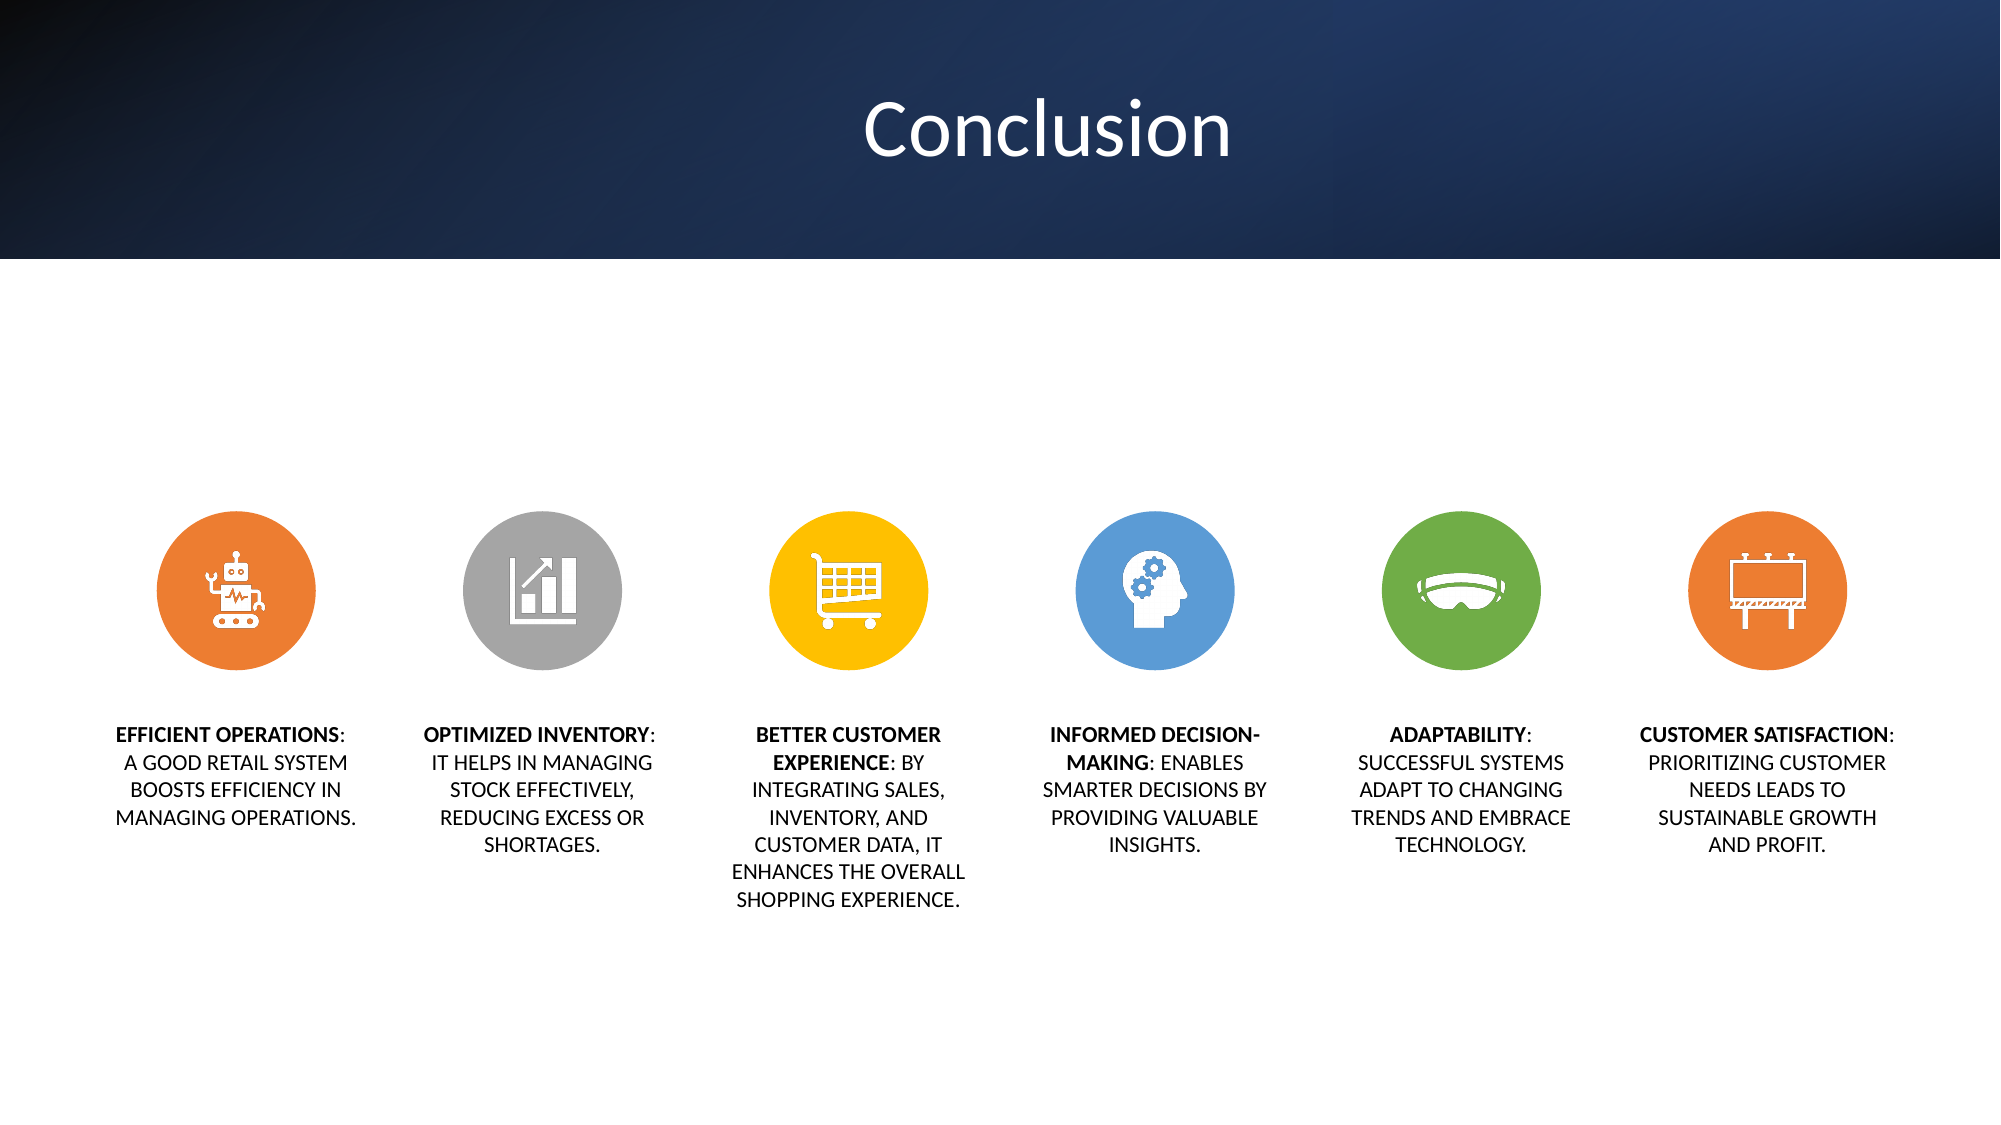

# Conclusion
Efficient Operations:  
A good retail system boosts efficiency in managing operations.
Optimized Inventory:
It helps in managing stock effectively, reducing excess or shortages.
Better Customer Experience: By integrating sales, inventory, and customer data, it enhances the overall shopping experience.
Informed Decision-Making: Enables smarter decisions by providing valuable insights.
Adaptability: Successful systems adapt to changing trends and embrace technology.
Customer Satisfaction: Prioritizing customer needs leads to sustainable growth and profit.